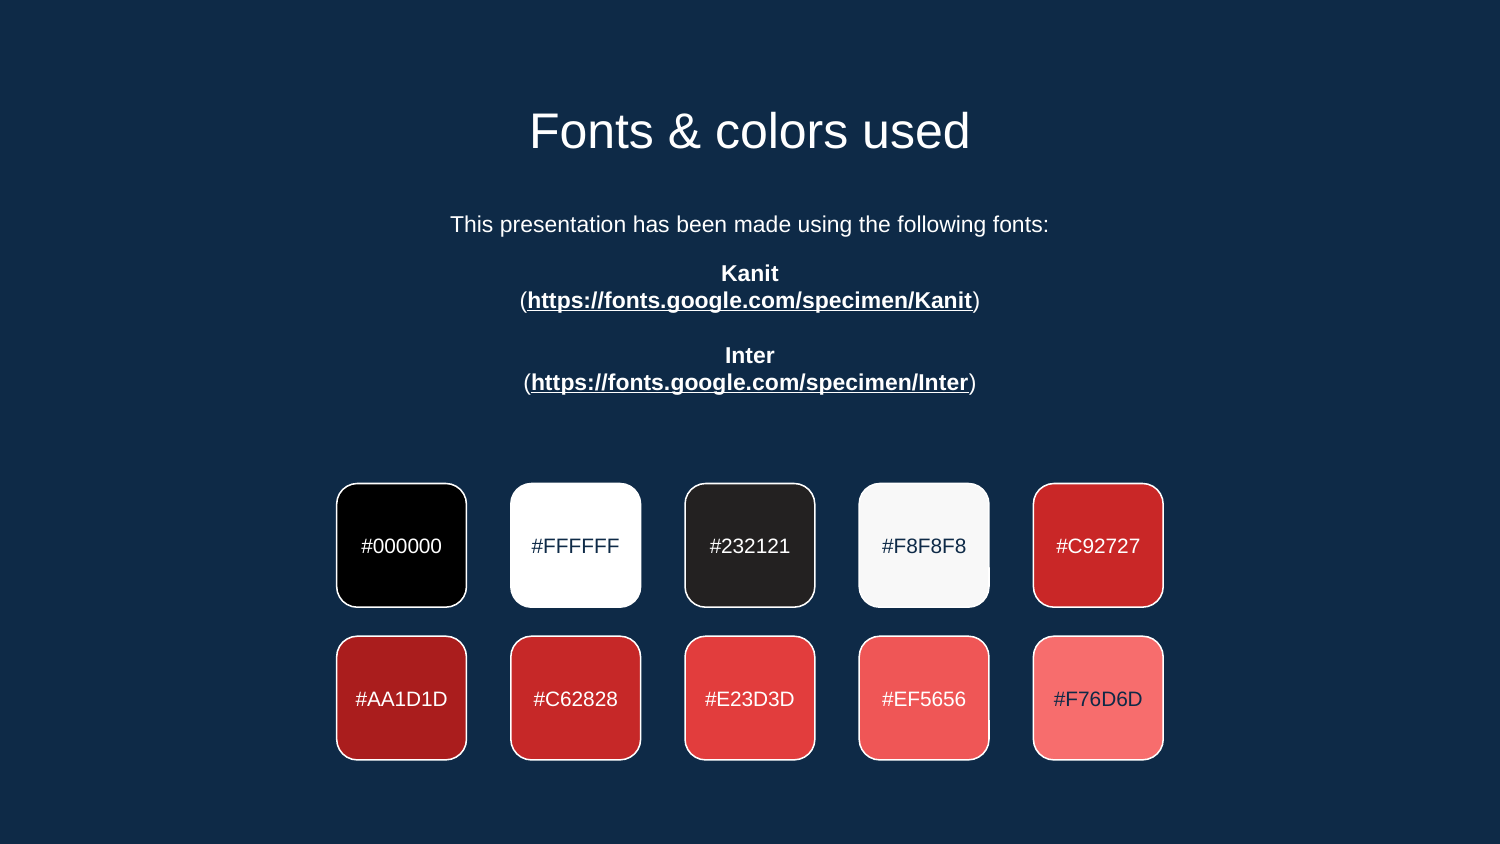

# Fonts & colors used
This presentation has been made using the following fonts:
Kanit
(https://fonts.google.com/specimen/Kanit)

Inter
(https://fonts.google.com/specimen/Inter)

#000000
#FFFFFF
#232121
#F8F8F8
#C92727

#AA1D1D
#C62828
#E23D3D
#EF5656
#F76D6D